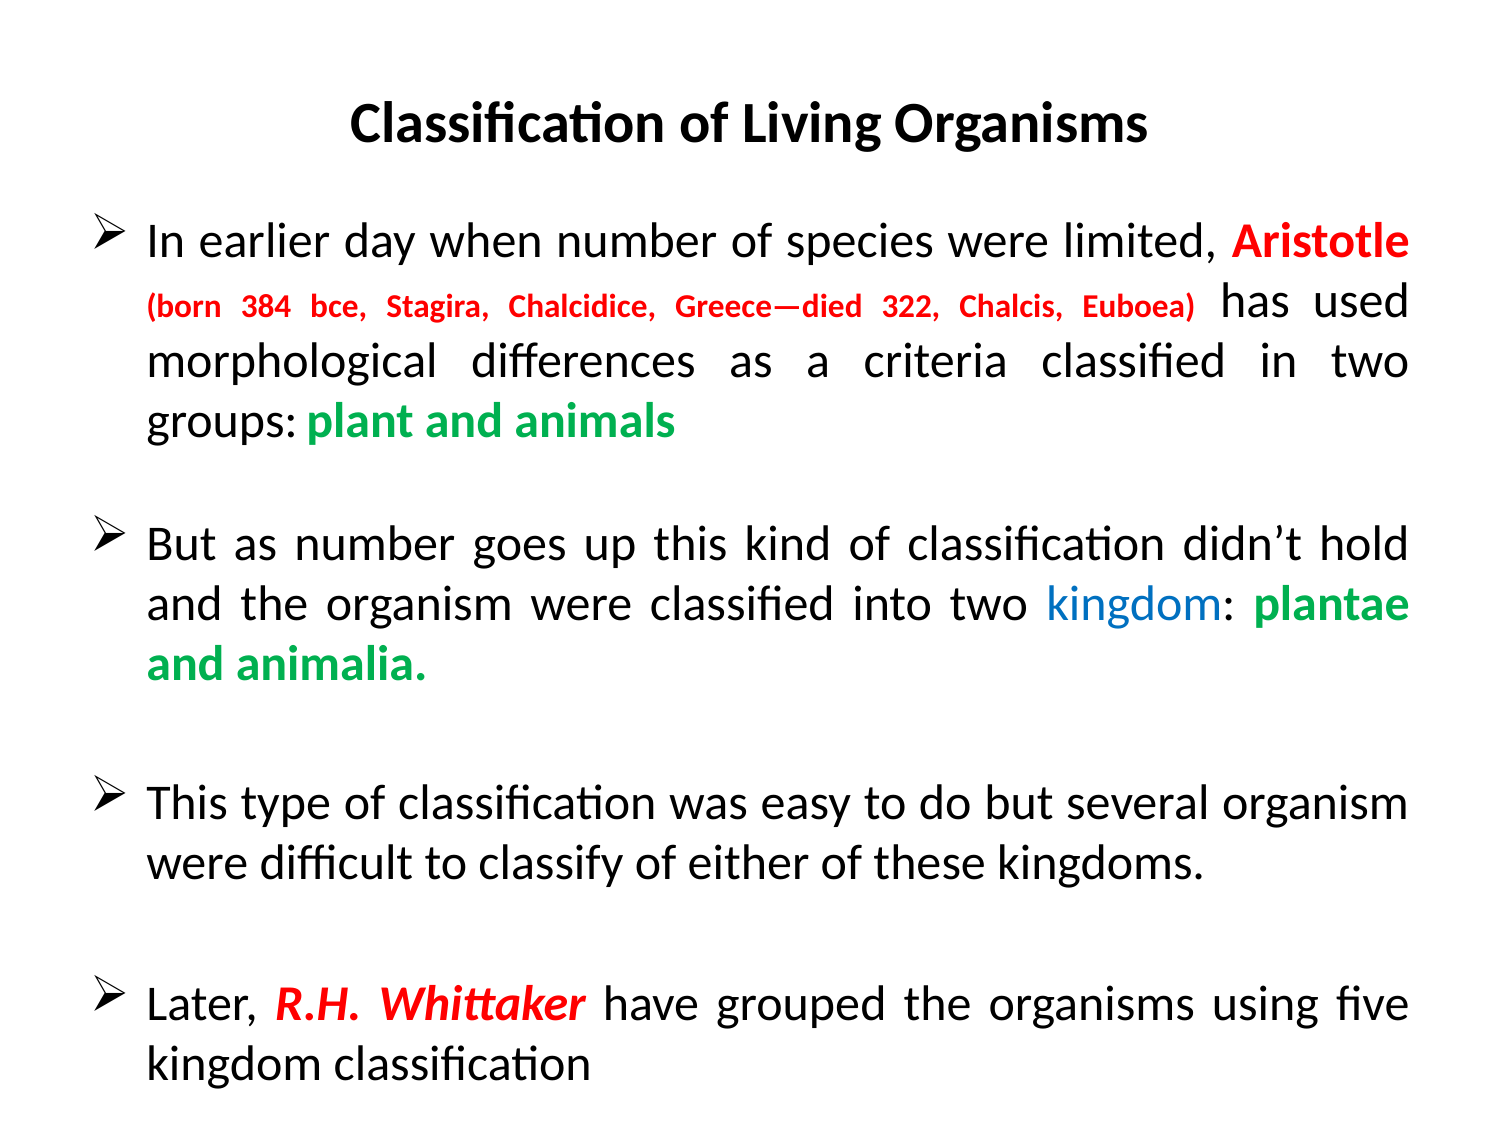

# Classification of Living Organisms
In earlier day when number of species were limited, Aristotle (born 384 bce, Stagira, Chalcidice, Greece—died 322, Chalcis, Euboea) has used morphological differences as a criteria classified in two groups: plant and animals

But as number goes up this kind of classification didn’t hold and the organism were classified into two kingdom: plantae and animalia.

This type of classification was easy to do but several organism were difficult to classify of either of these kingdoms.

Later, R.H. Whittaker have grouped the organisms using five kingdom classification